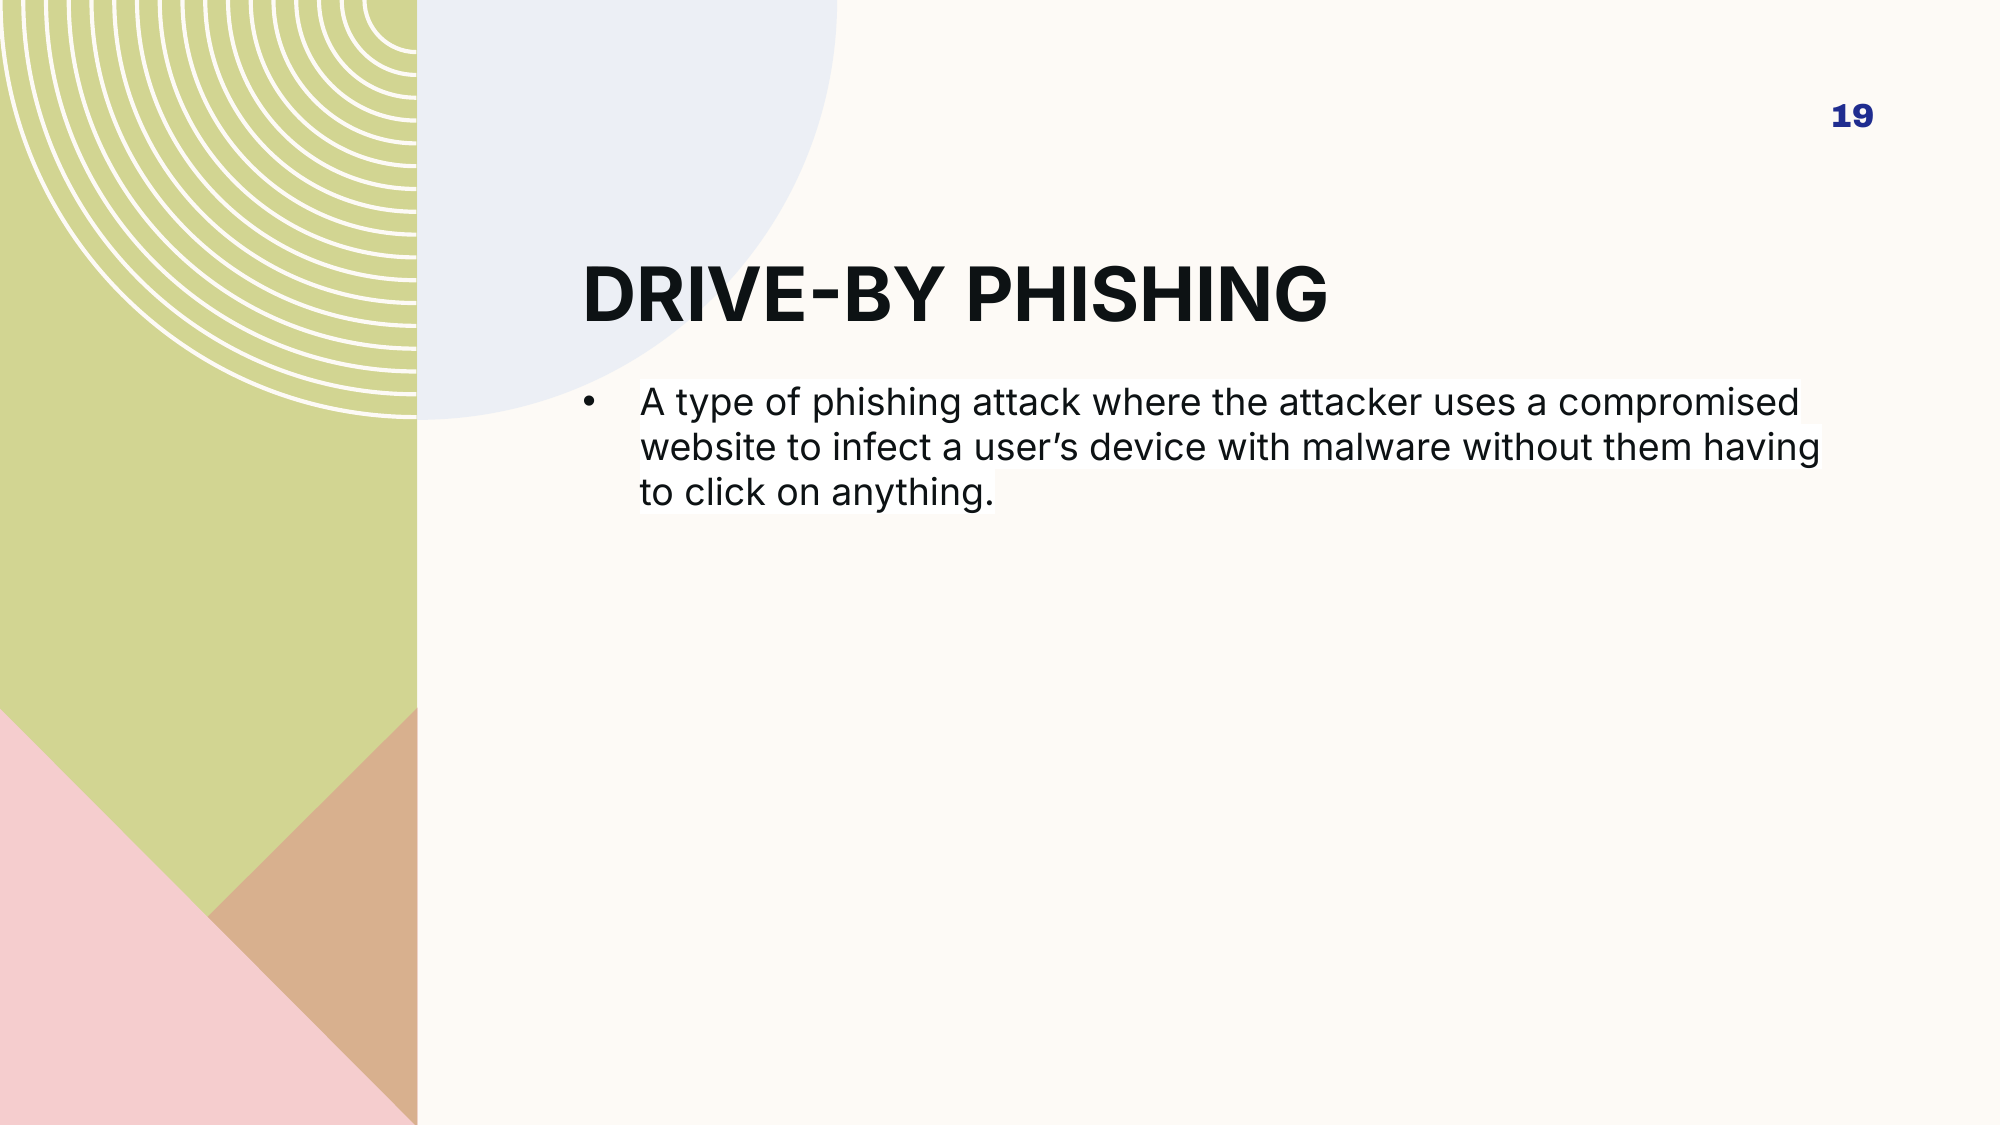

19
# DRIVE-BY PHISHING
A type of phishing attack where the attacker uses a compromised website to infect a user’s device with malware without them having to click on anything.